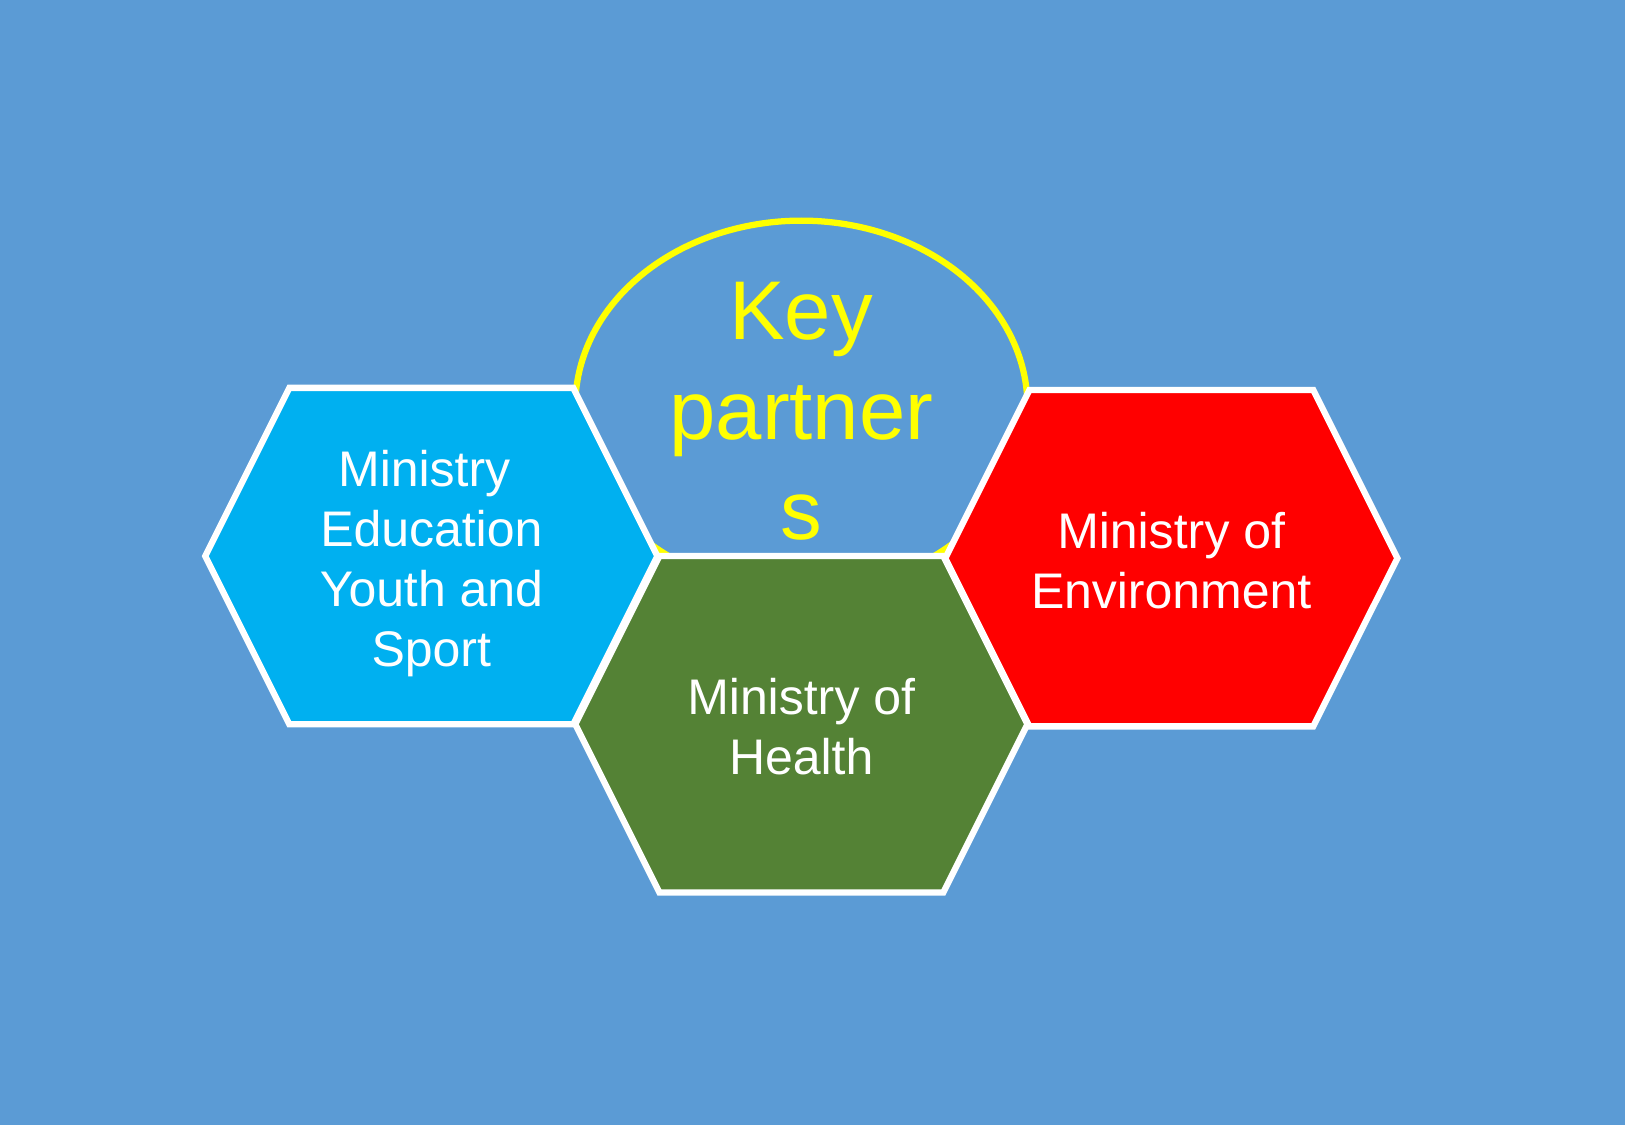

Key partners
Ministry  Education Youth and Sport
Ministry of Environment
Ministry of Health